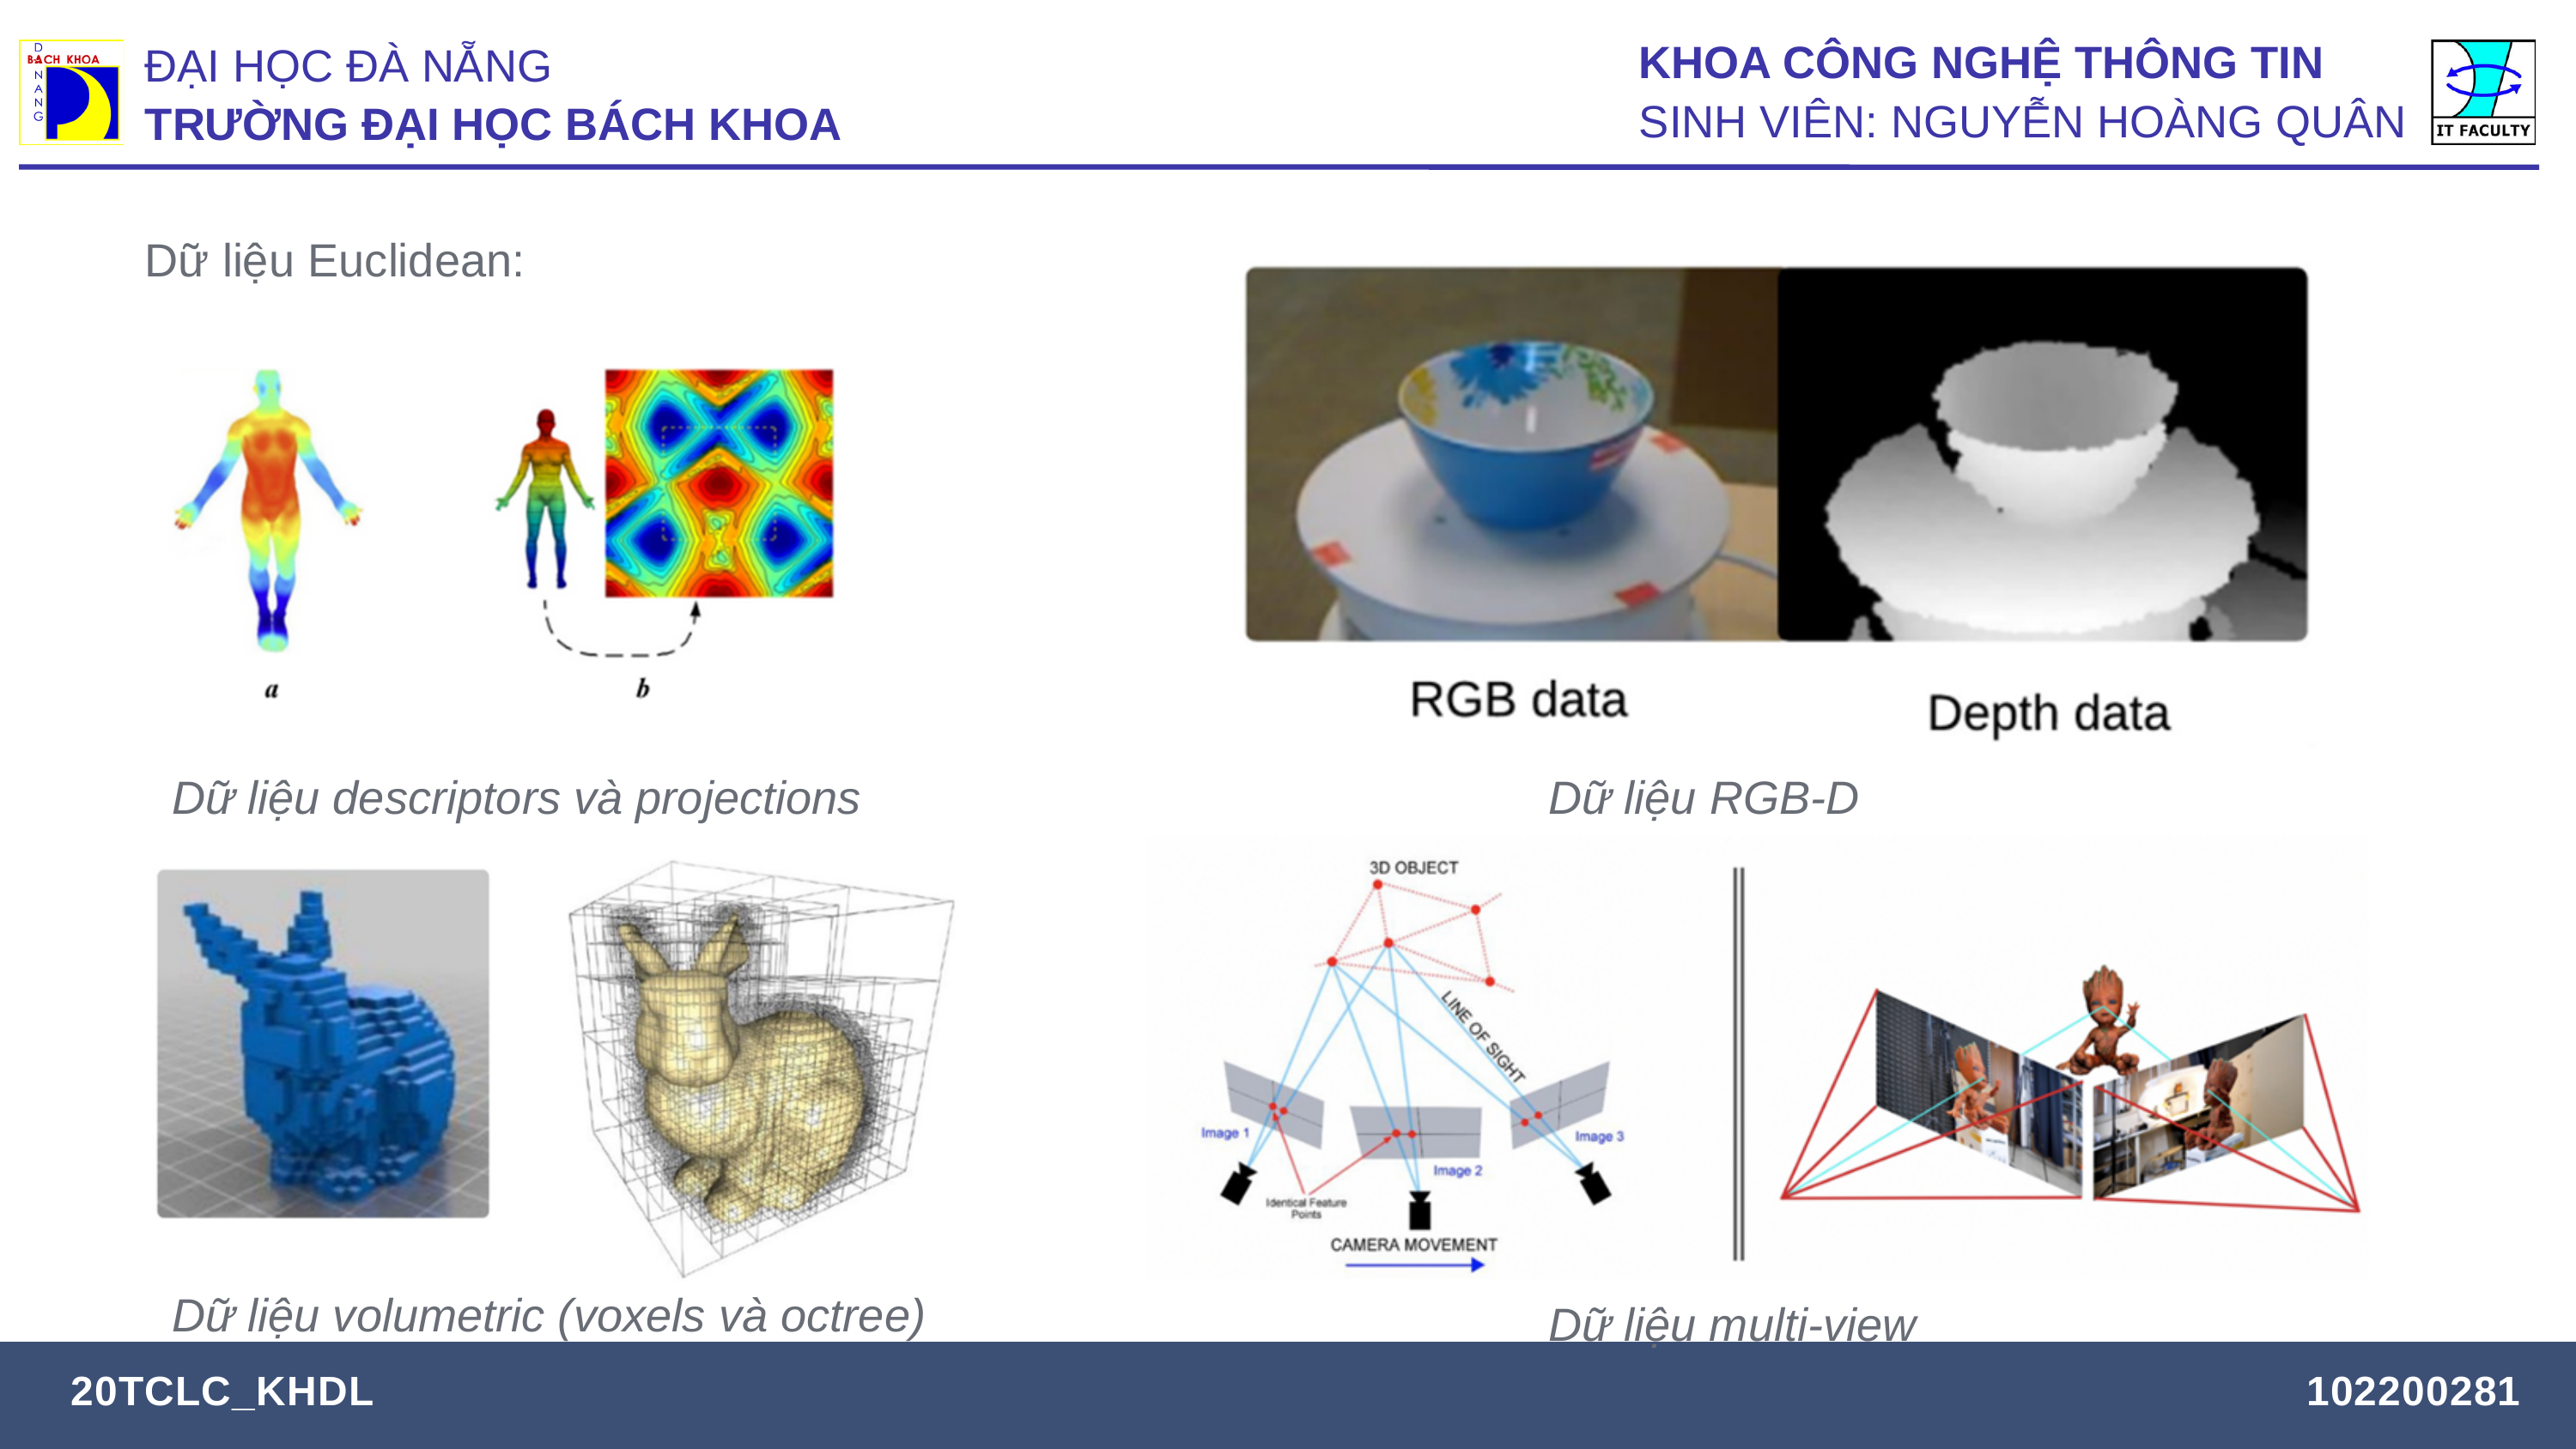

KHOA CÔNG NGHỆ THÔNG TIN
SINH VIÊN: NGUYỄN HOÀNG QUÂN
ĐẠI HỌC ĐÀ NẴNG
TRƯỜNG ĐẠI HỌC BÁCH KHOA

Dữ liệu Euclidean:

Dữ liệu descriptors và projections
Dữ liệu RGB-D

Dữ liệu volumetric (voxels và octree)
Dữ liệu multi-view
MAJOR: INTERIOR DESIGN

20TCLC_KHDL
102200281